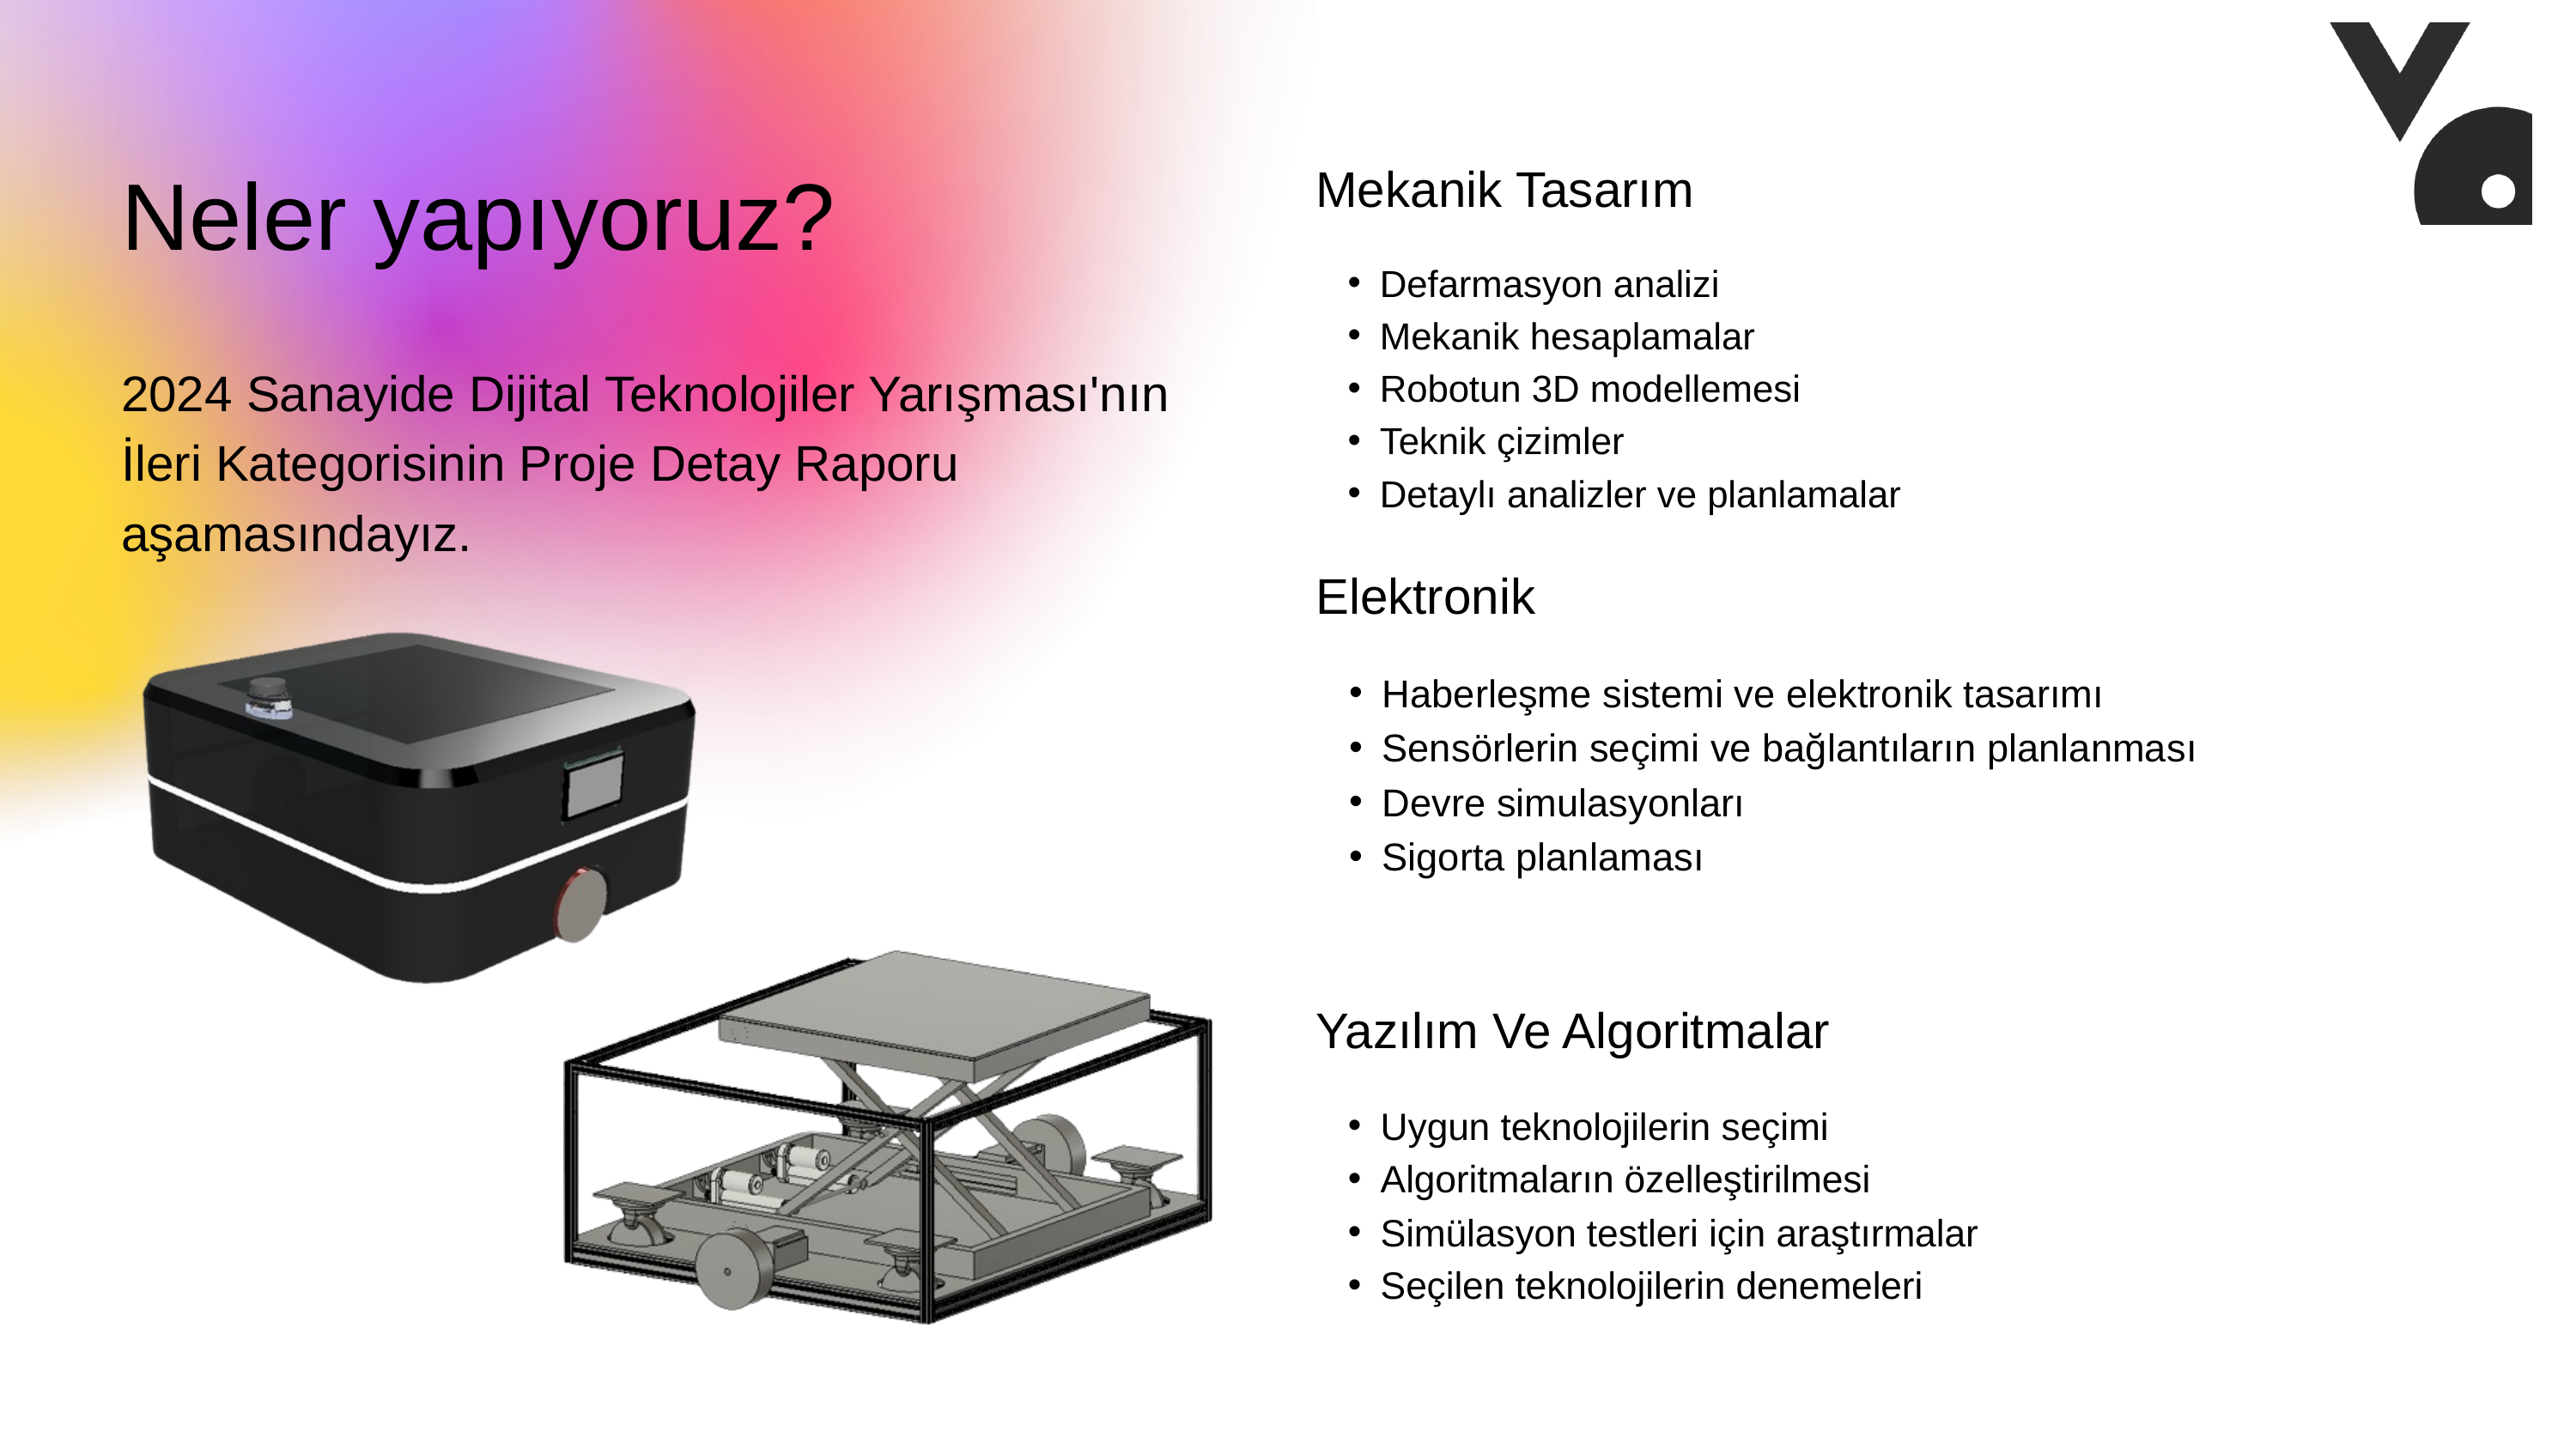

Neler yapıyoruz?
2024 Sanayide Dijital Teknolojiler Yarışması'nın İleri Kategorisinin Proje Detay Raporu aşamasındayız.
Mekanik Tasarım
Defarmasyon analizi
Mekanik hesaplamalar
Robotun 3D modellemesi
Teknik çizimler
Detaylı analizler ve planlamalar
Elektronik
Haberleşme sistemi ve elektronik tasarımı
Sensörlerin seçimi ve bağlantıların planlanması
Devre simulasyonları
Sigorta planlaması

Yazılım Ve Algoritmalar
Uygun teknolojilerin seçimi
Algoritmaların özelleştirilmesi
Simülasyon testleri için araştırmalar
Seçilen teknolojilerin denemeleri